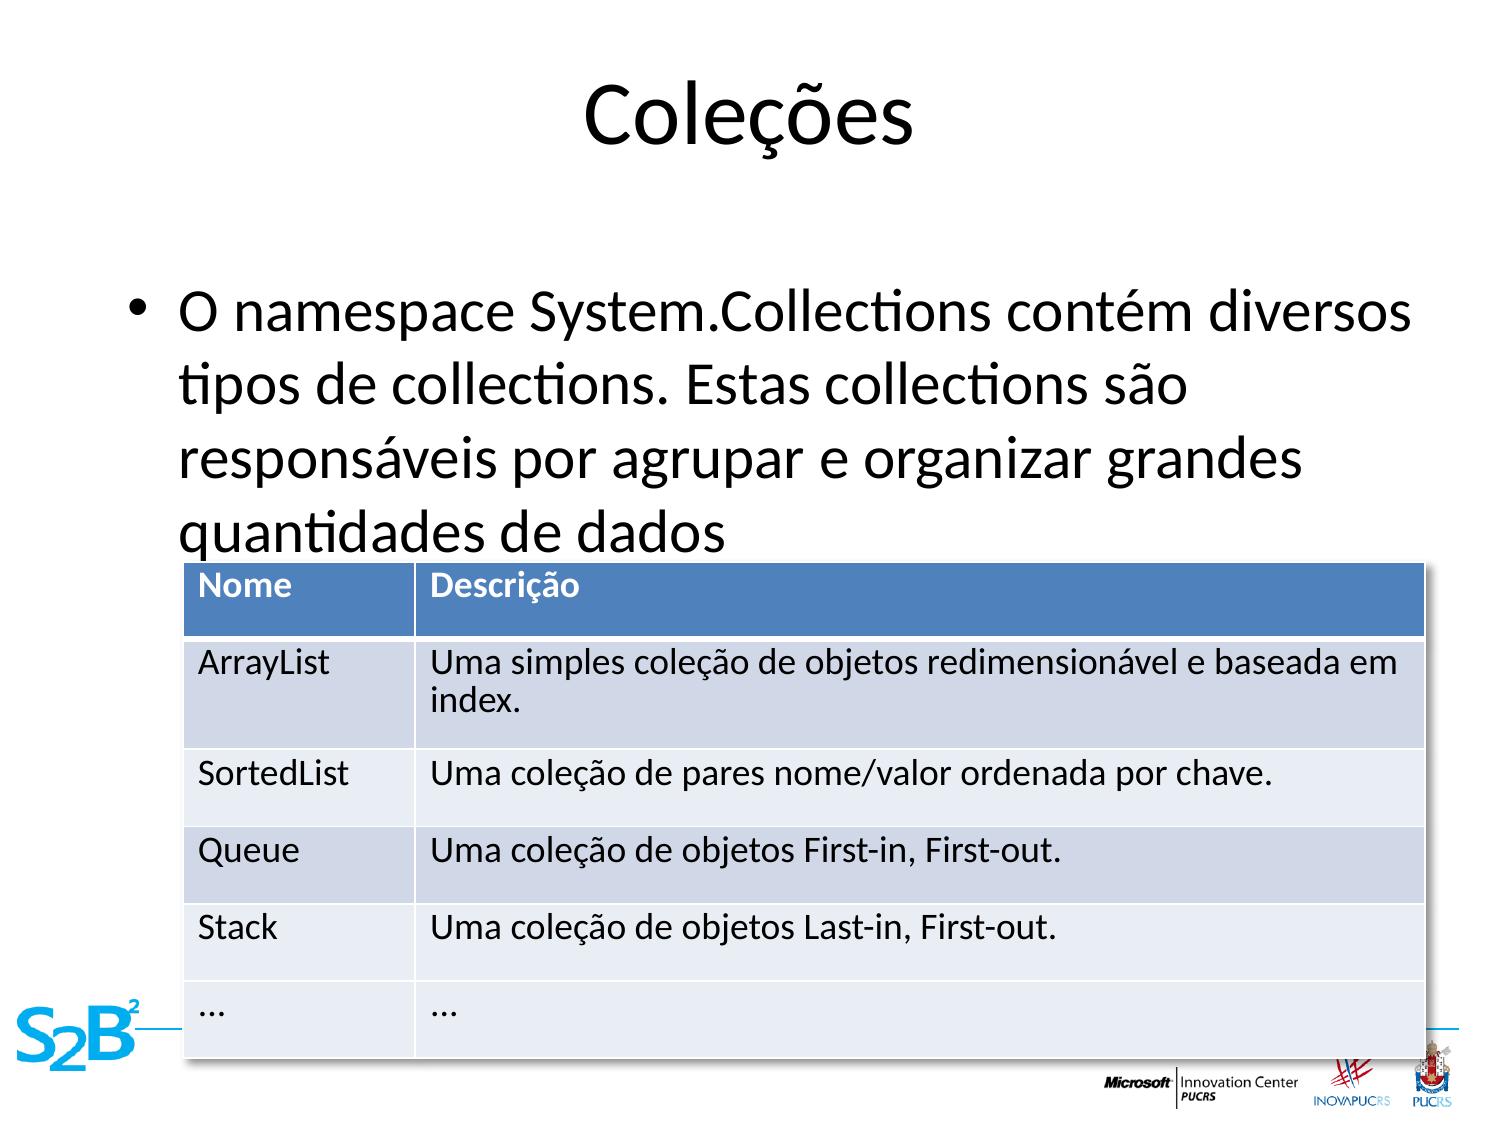

# Coleções
O namespace System.Collections contém diversos tipos de collections. Estas collections são responsáveis por agrupar e organizar grandes quantidades de dados
| Nome | Descrição |
| --- | --- |
| ArrayList | Uma simples coleção de objetos redimensionável e baseada em index. |
| SortedList | Uma coleção de pares nome/valor ordenada por chave. |
| Queue | Uma coleção de objetos First-in, First-out. |
| Stack | Uma coleção de objetos Last-in, First-out. |
| ... | ... |